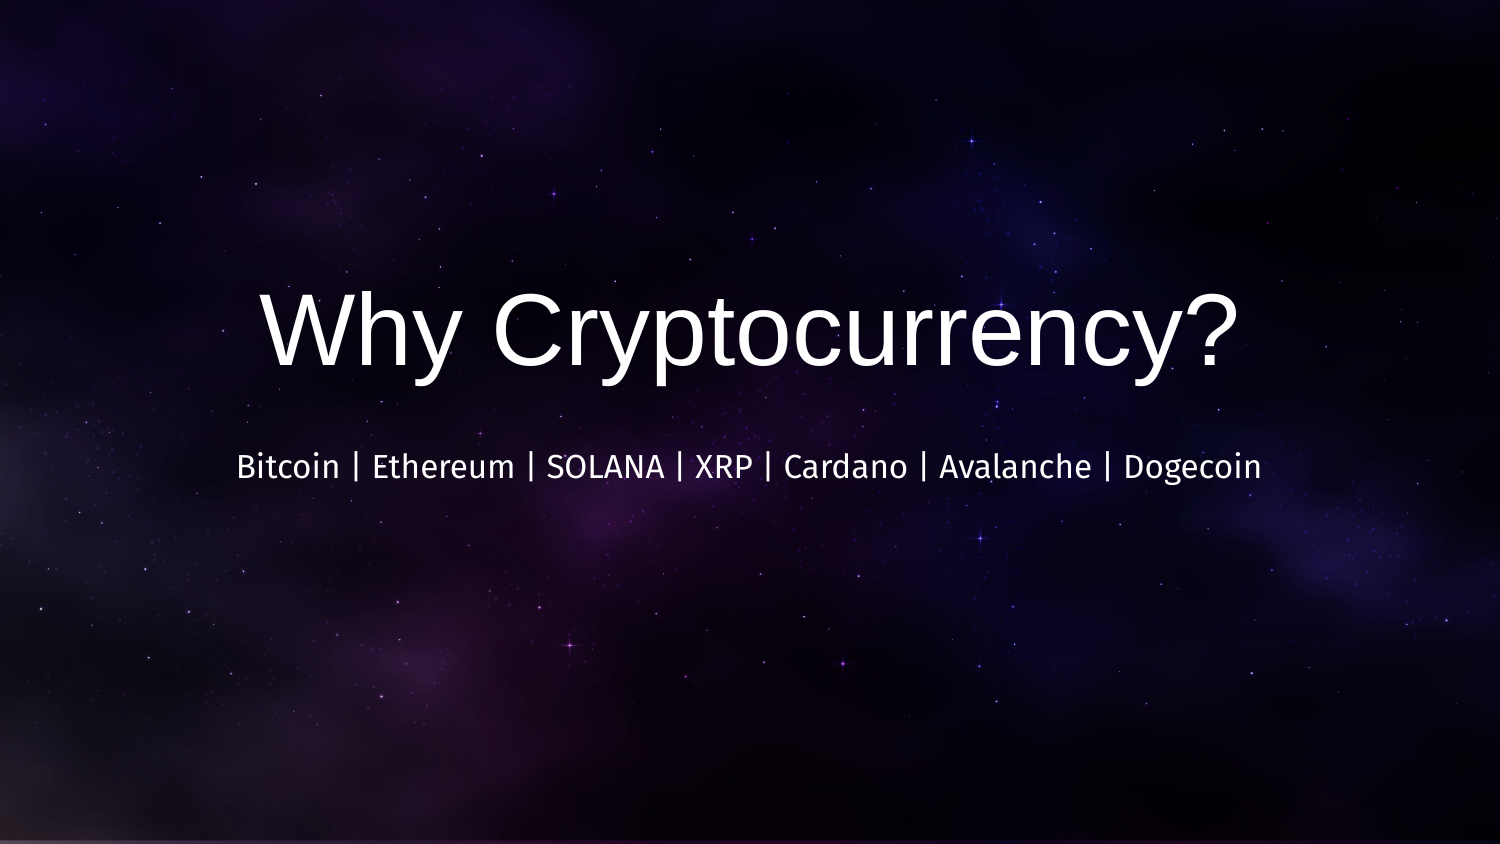

# Why Cryptocurrency?
Bitcoin | Ethereum | SOLANA | XRP | Cardano | Avalanche | Dogecoin